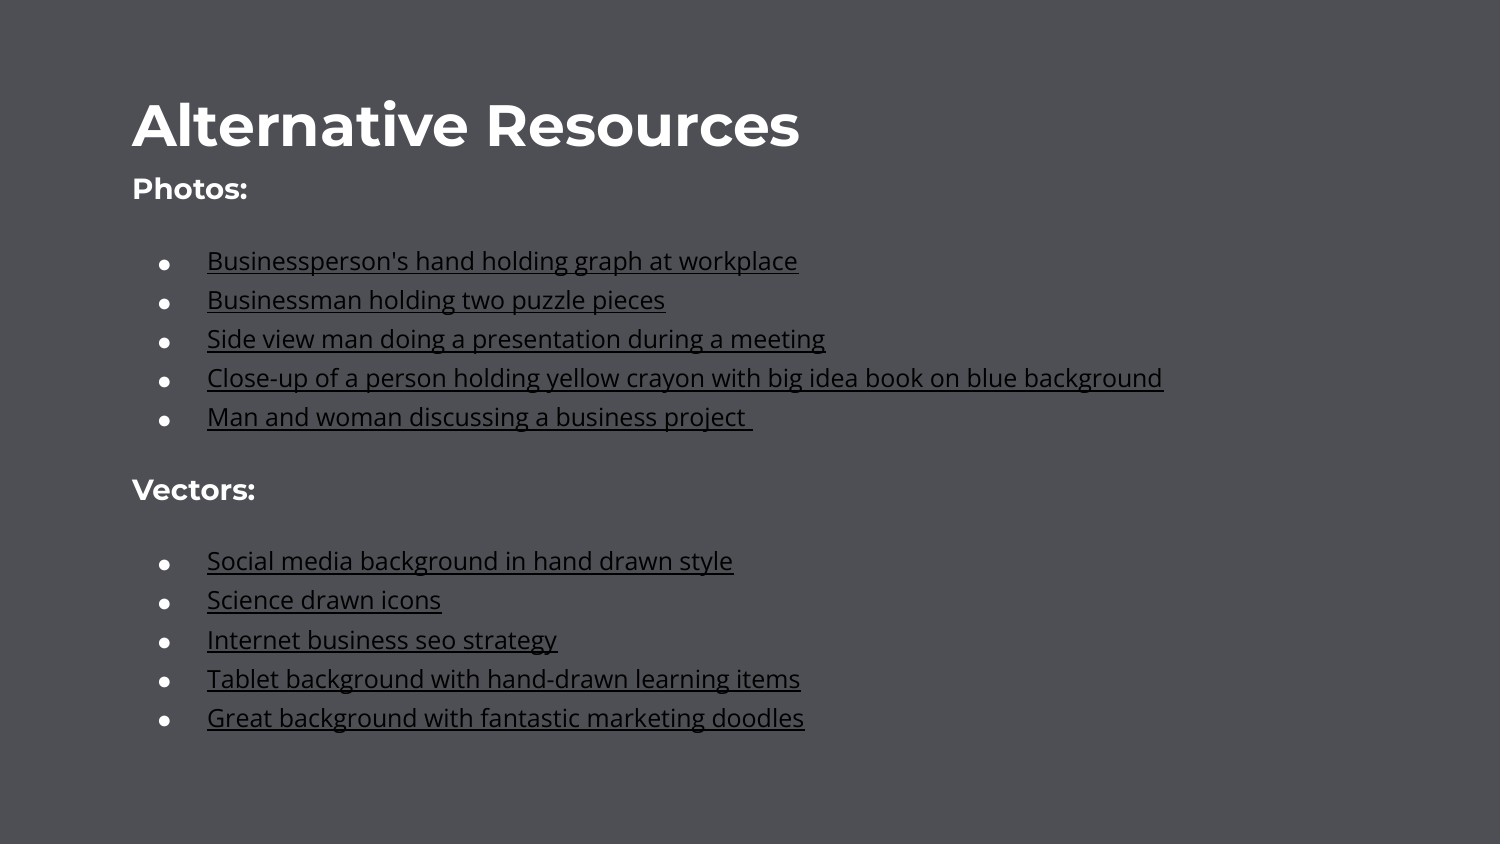

# Alternative Resources
Photos:

Businessperson's hand holding graph at workplace
Businessman holding two puzzle pieces
Side view man doing a presentation during a meeting
Close-up of a person holding yellow crayon with big idea book on blue background
Man and woman discussing a business project

Vectors:

Social media background in hand drawn style
Science drawn icons
Internet business seo strategy
Tablet background with hand-drawn learning items
Great background with fantastic marketing doodles